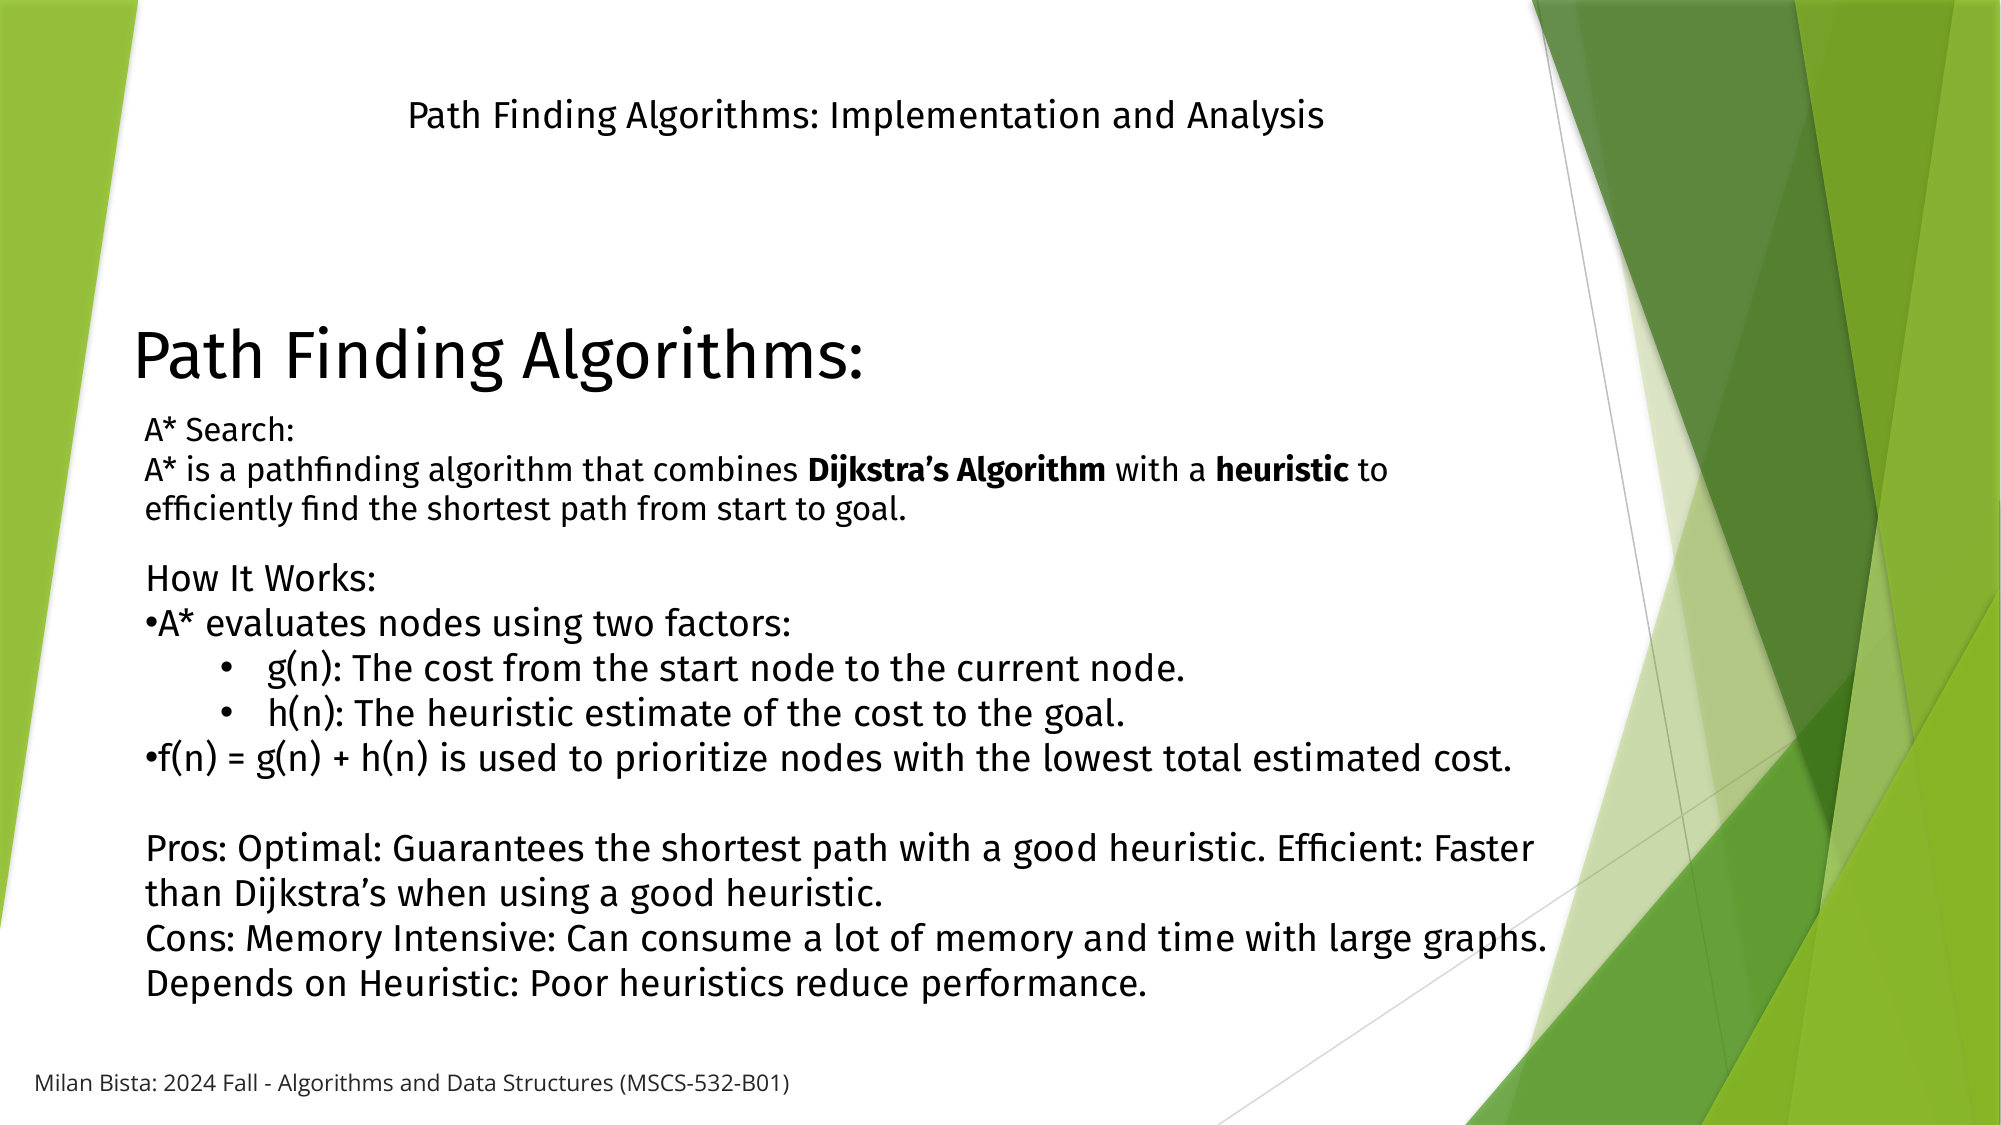

Path Finding Algorithms: Implementation and Analysis
Path Finding Algorithms:
A* Search:
A* is a pathfinding algorithm that combines Dijkstra’s Algorithm with a heuristic to
efficiently find the shortest path from start to goal.

How It Works:
A* evaluates nodes using two factors:
g(n): The cost from the start node to the current node.
h(n): The heuristic estimate of the cost to the goal.
f(n) = g(n) + h(n) is used to prioritize nodes with the lowest total estimated cost.

Pros: Optimal: Guarantees the shortest path with a good heuristic. Efficient: Faster
than Dijkstra’s when using a good heuristic.
Cons: Memory Intensive: Can consume a lot of memory and time with large graphs.
Depends on Heuristic: Poor heuristics reduce performance.

Milan Bista: 2024 Fall - Algorithms and Data Structures (MSCS-532-B01)